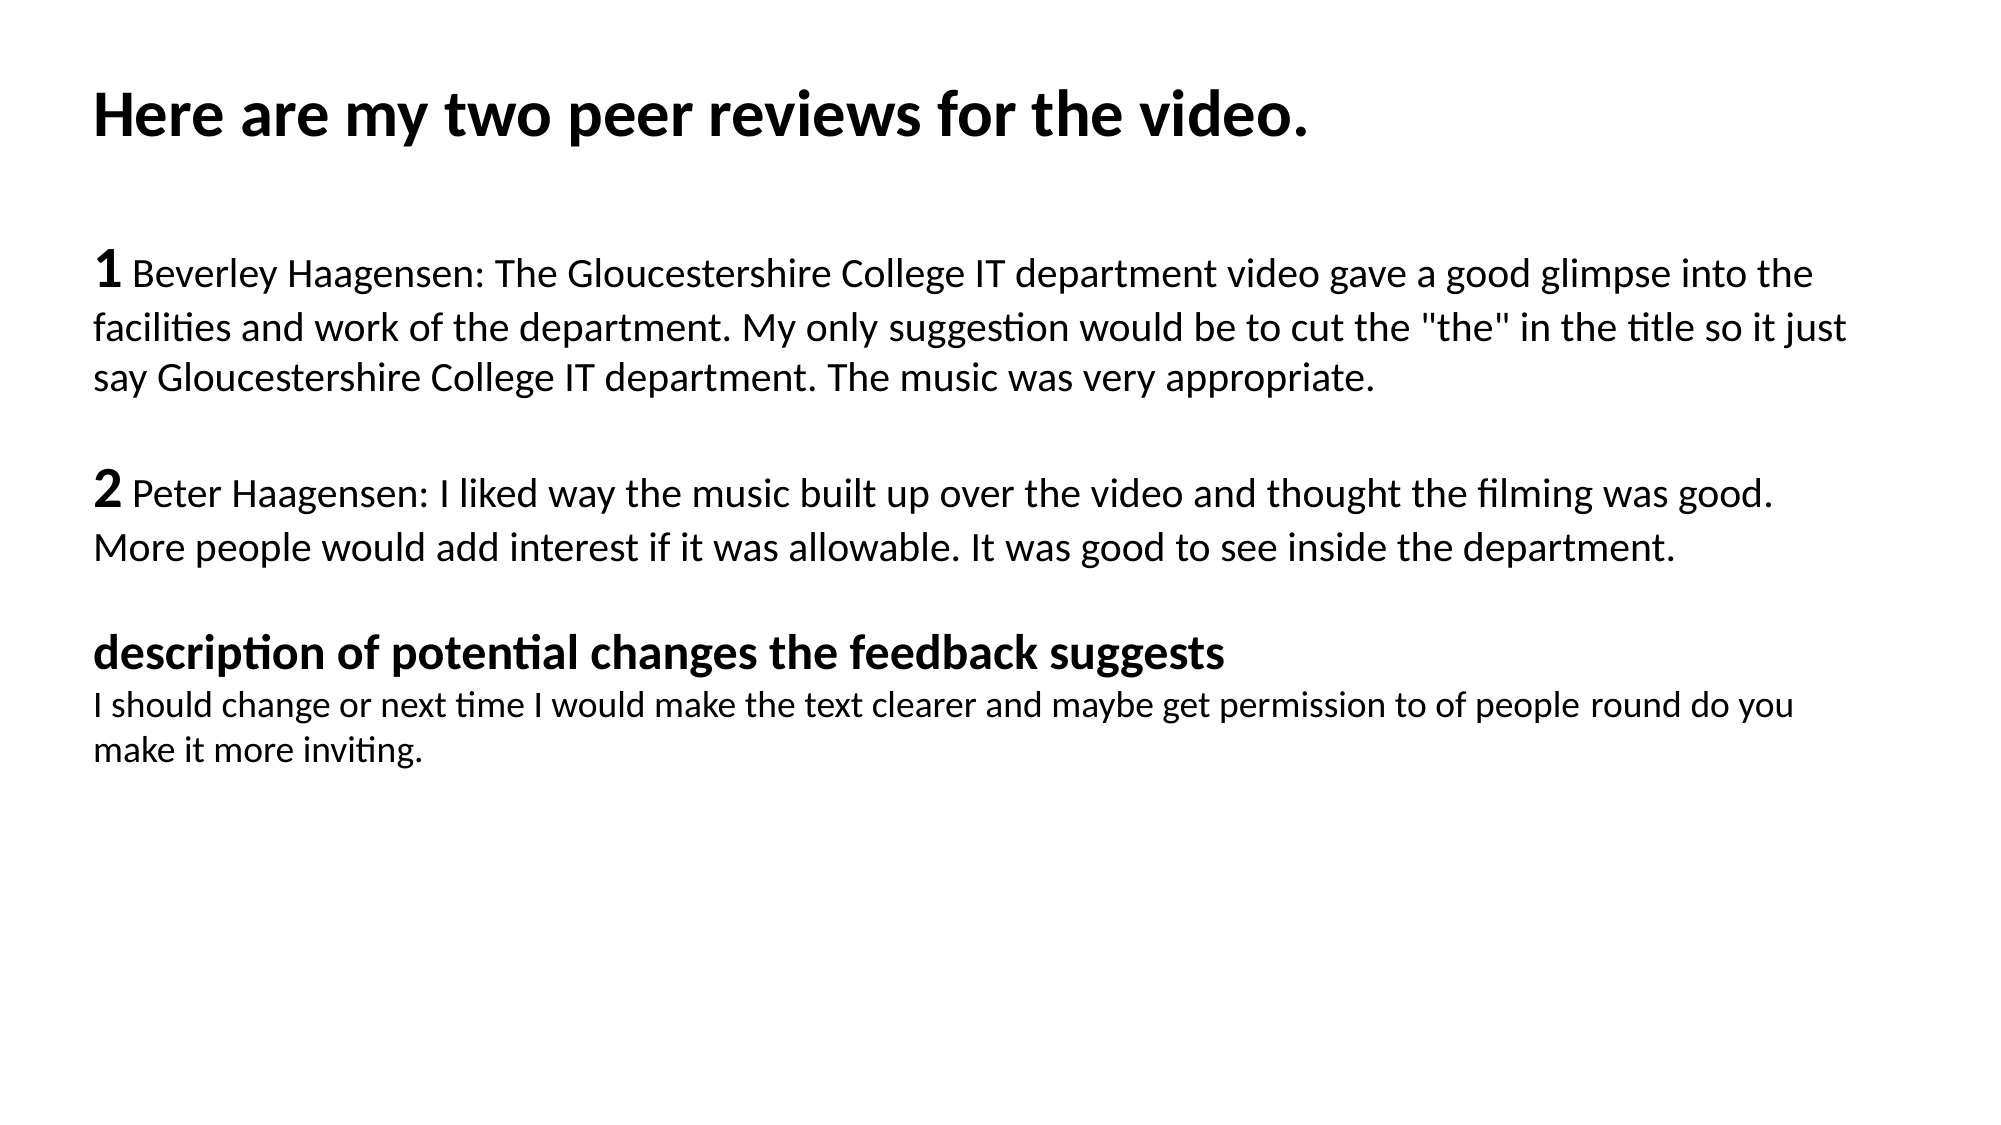

Here are my two peer reviews for the video.

1 Beverley Haagensen: The Gloucestershire College IT department video gave a good glimpse into the facilities and work of the department. My only suggestion would be to cut the "the" in the title so it just say Gloucestershire College IT department. The music was very appropriate.

2 Peter Haagensen: I liked way the music built up over the video and thought the filming was good. More people would add interest if it was allowable. It was good to see inside the department.

description of potential changes the feedback suggests
I should change or next time I would make the text clearer and maybe get permission to of people round do you make it more inviting.